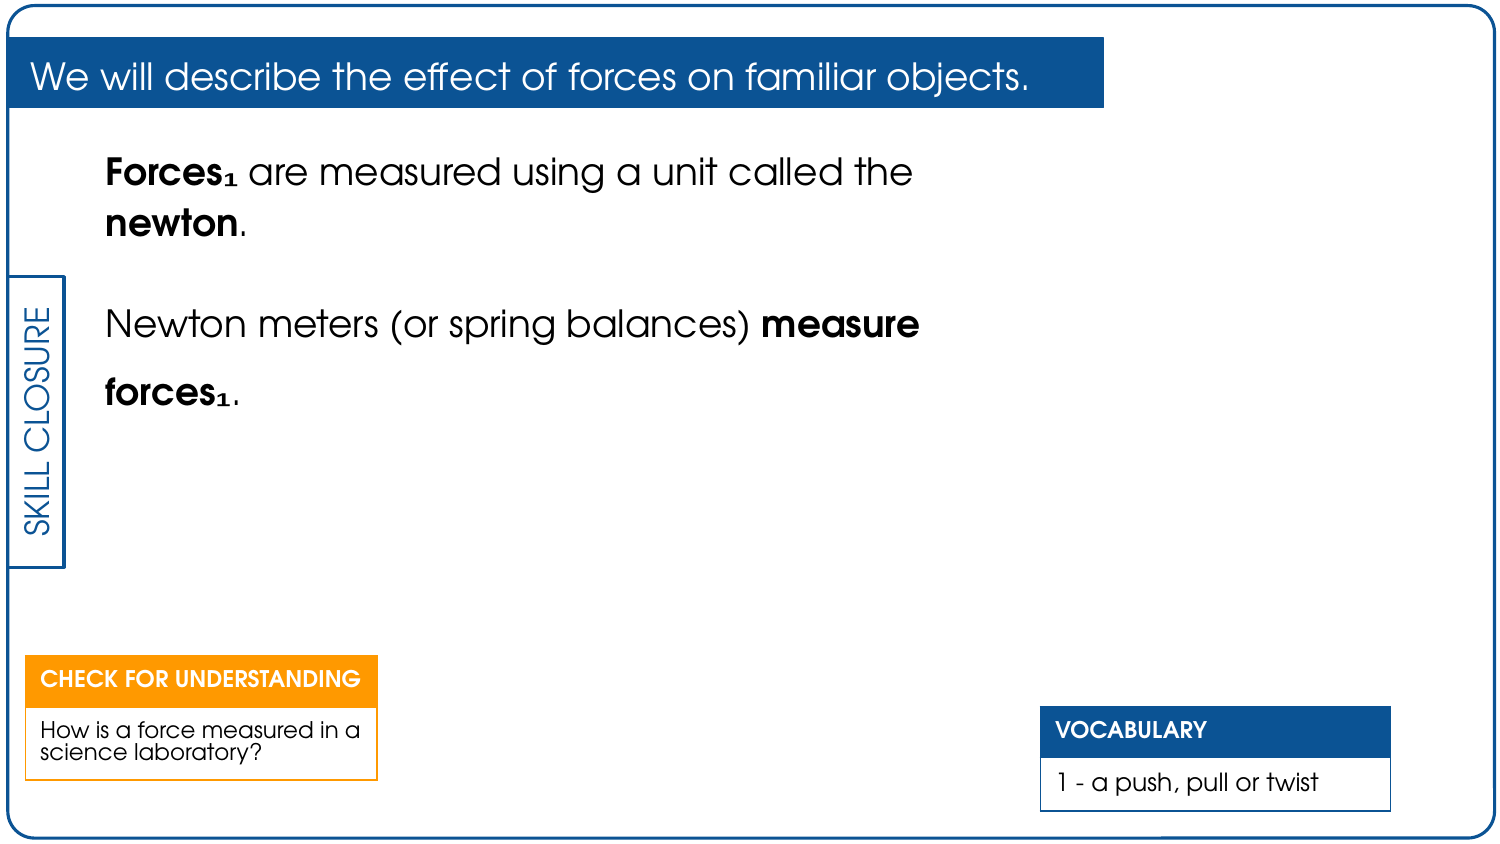

We will describe the effect of forces on familiar objects.
Forces₁ are measured using a unit called the newton.
Newton meters (or spring balances) measure forces₁.
| CHECK FOR UNDERSTANDING |
| --- |
| How is a force measured in a science laboratory? |
| VOCABULARY |
| --- |
| 1 - a push, pull or twist |